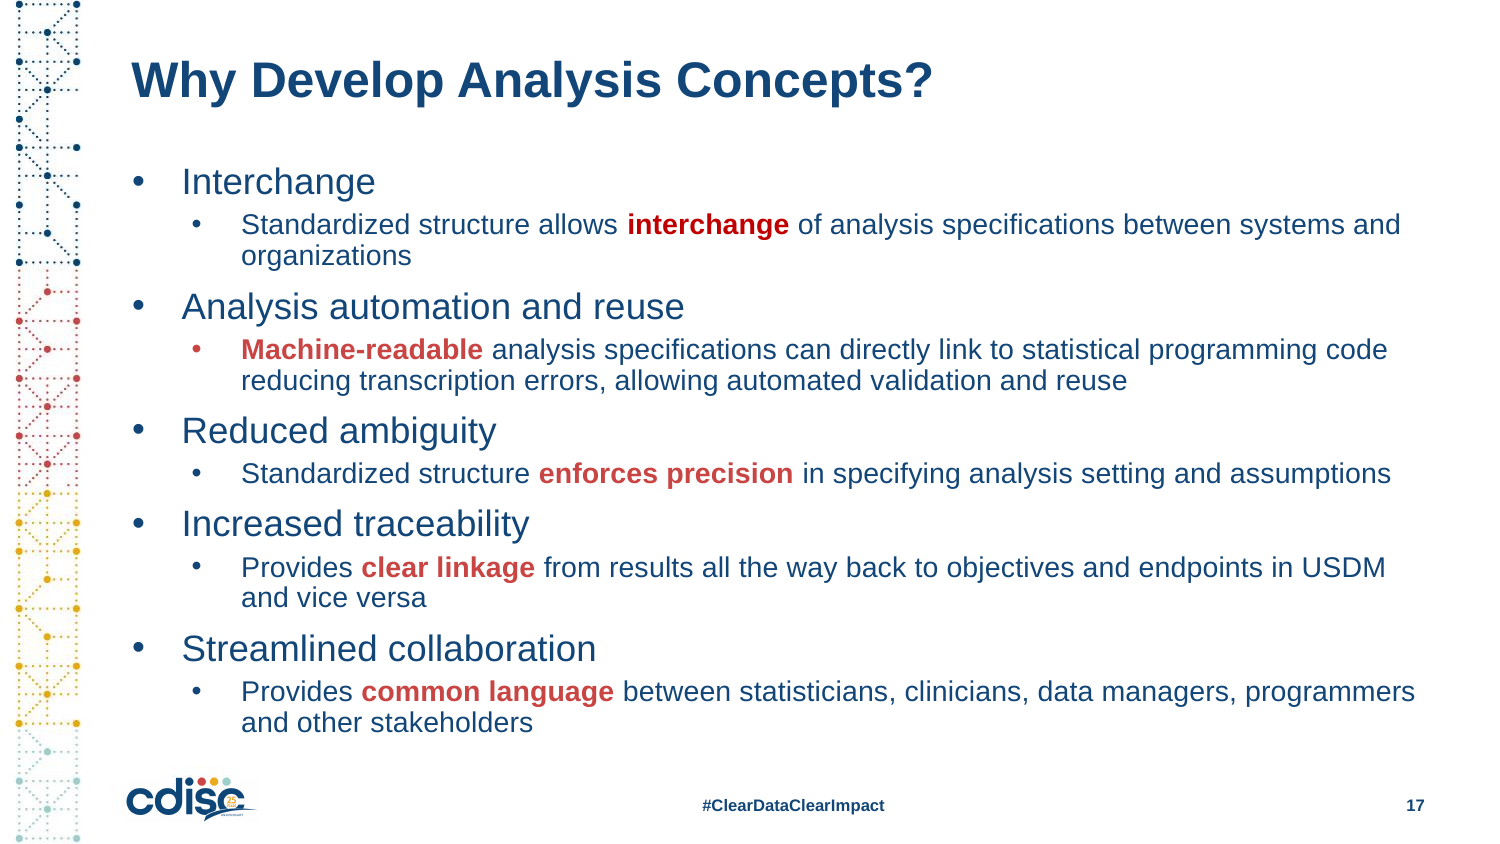

# Why Develop Analysis Concepts?
Interchange
Standardized structure allows interchange of analysis specifications between systems and organizations
Analysis automation and reuse
Machine-readable analysis specifications can directly link to statistical programming code reducing transcription errors, allowing automated validation and reuse
Reduced ambiguity
Standardized structure enforces precision in specifying analysis setting and assumptions
Increased traceability
Provides clear linkage from results all the way back to objectives and endpoints in USDM and vice versa
Streamlined collaboration
Provides common language between statisticians, clinicians, data managers, programmers and other stakeholders
#ClearDataClearImpact
17